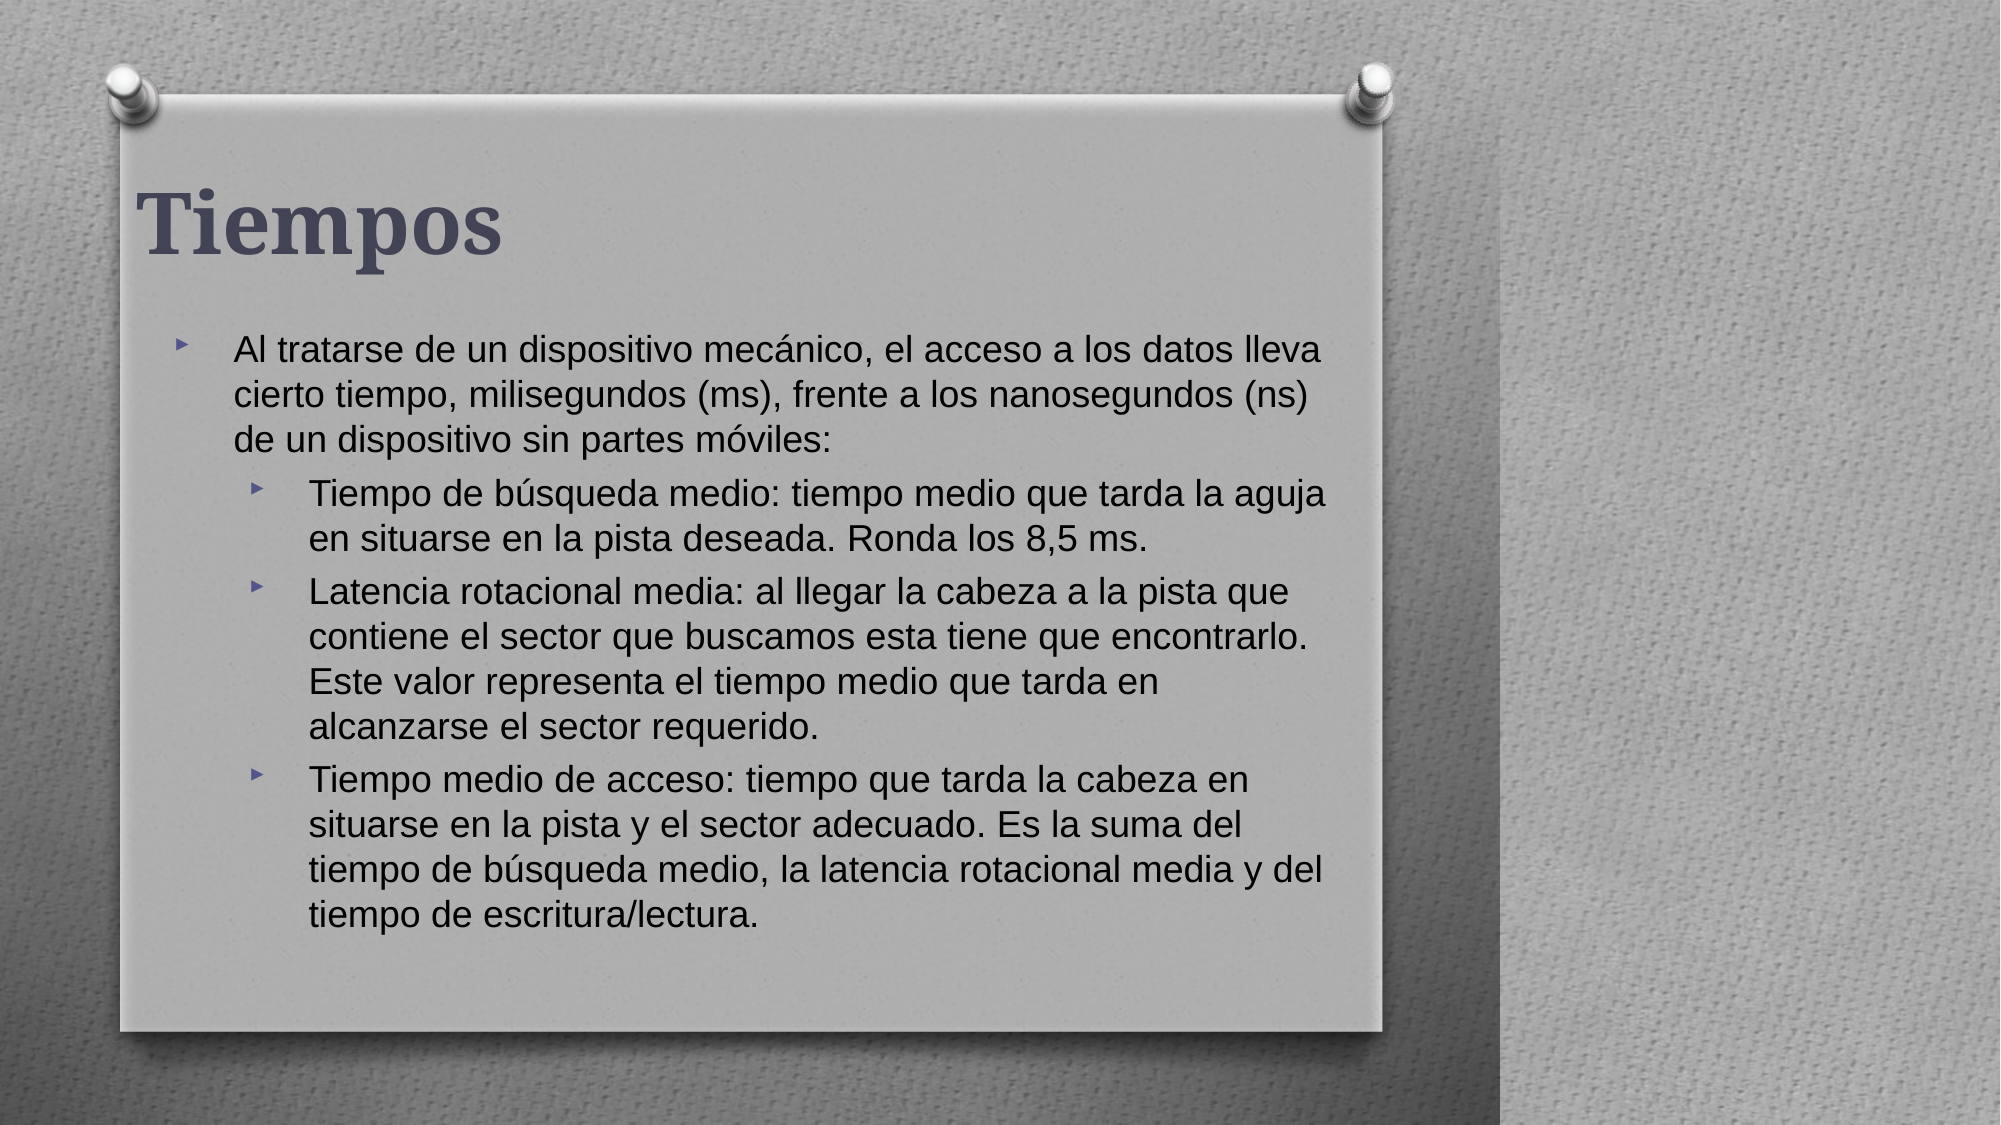

Tiempos
Al tratarse de un dispositivo mecánico, el acceso a los datos lleva cierto tiempo, milisegundos (ms), frente a los nanosegundos (ns) de un dispositivo sin partes móviles:
Tiempo de búsqueda medio: tiempo medio que tarda la aguja en situarse en la pista deseada. Ronda los 8,5 ms.
Latencia rotacional media: al llegar la cabeza a la pista que contiene el sector que buscamos esta tiene que encontrarlo. Este valor representa el tiempo medio que tarda en alcanzarse el sector requerido.
Tiempo medio de acceso: tiempo que tarda la cabeza en situarse en la pista y el sector adecuado. Es la suma del tiempo de búsqueda medio, la latencia rotacional media y del tiempo de escritura/lectura.